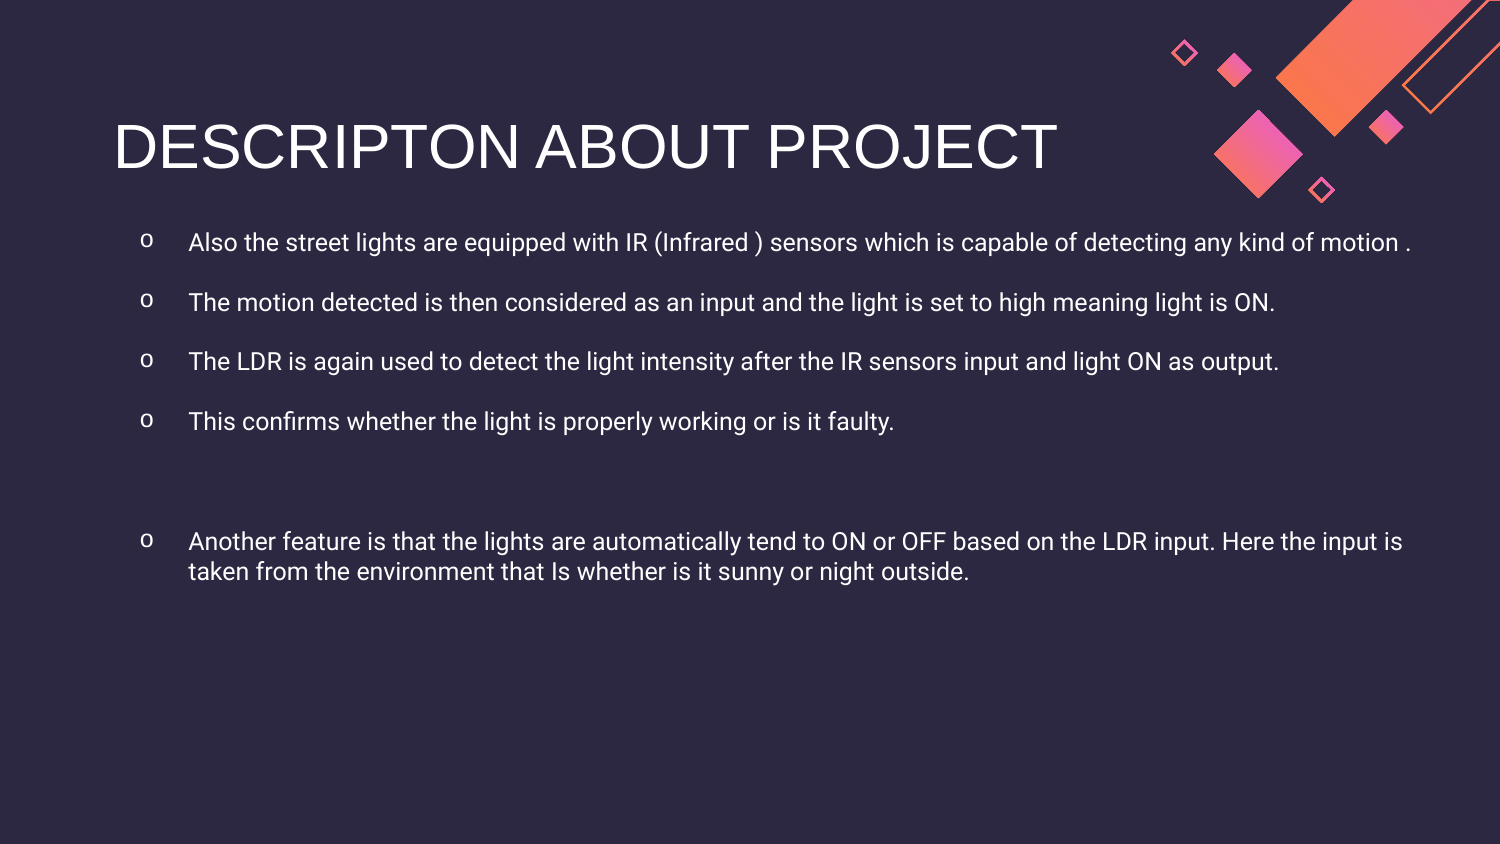

# DESCRIPTON ABOUT PROJECT
Also the street lights are equipped with IR (Infrared ) sensors which is capable of detecting any kind of motion .

The motion detected is then considered as an input and the light is set to high meaning light is ON.

The LDR is again used to detect the light intensity after the IR sensors input and light ON as output.

This confirms whether the light is properly working or is it faulty.

Another feature is that the lights are automatically tend to ON or OFF based on the LDR input. Here the input is taken from the environment that Is whether is it sunny or night outside.